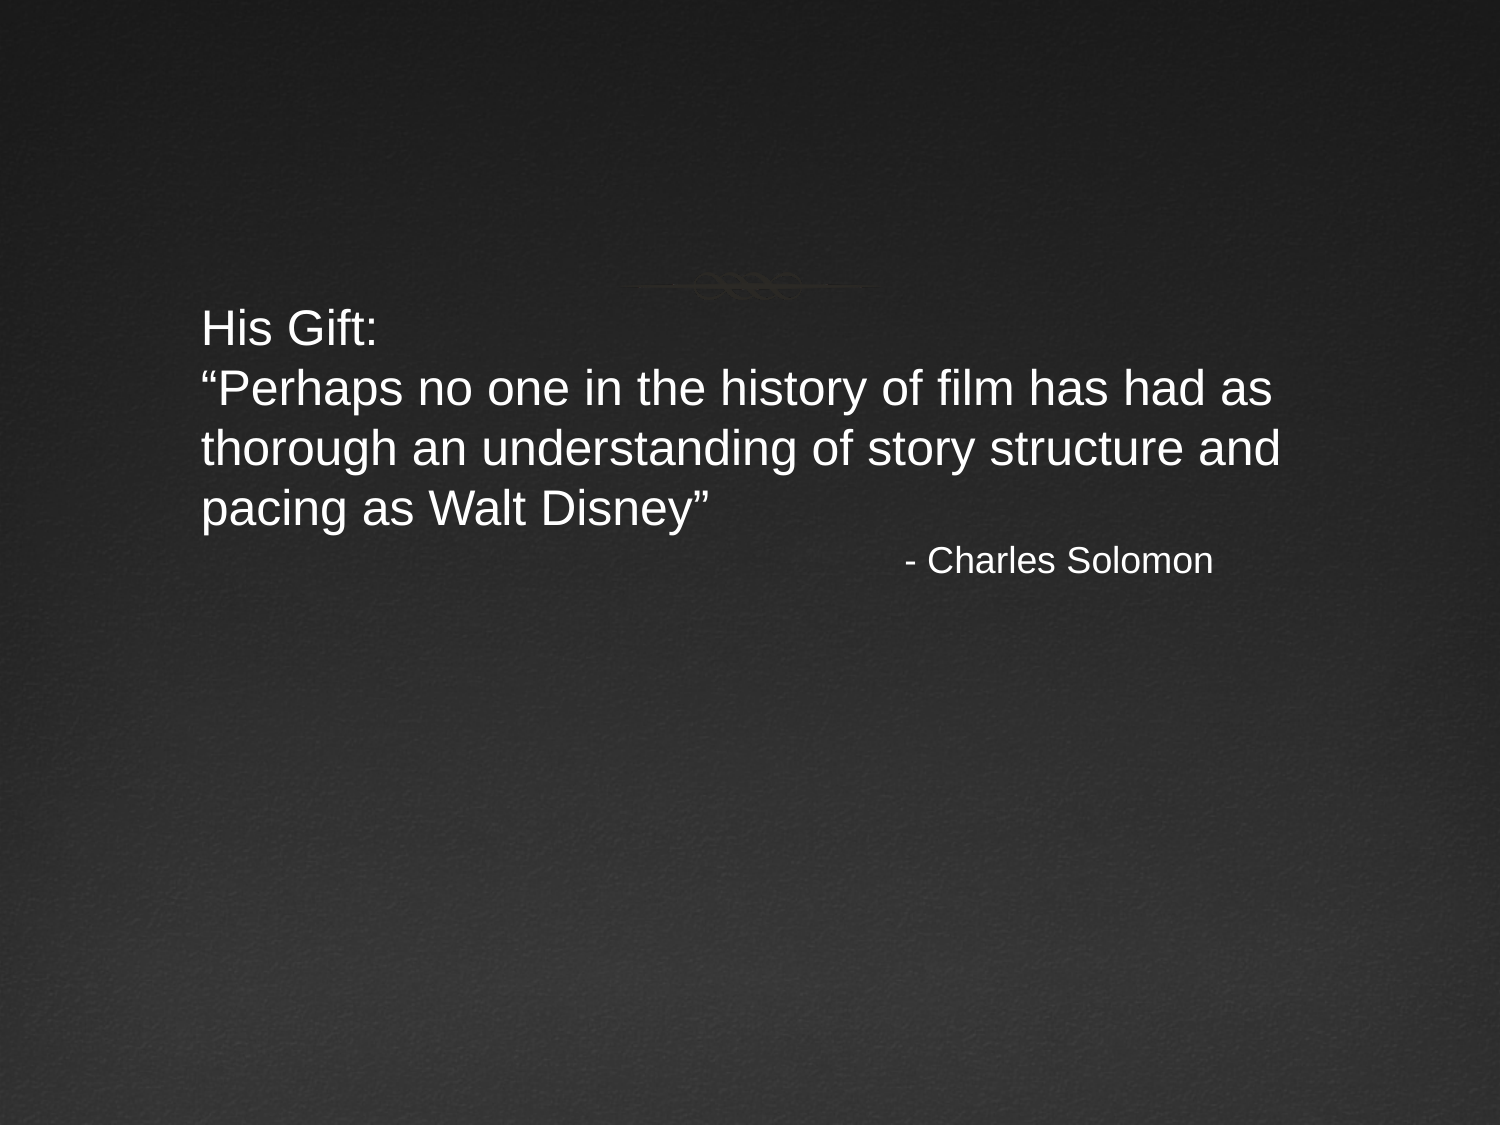

His Gift:
“Perhaps no one in the history of film has had as thorough an understanding of story structure and pacing as Walt Disney”
                                                                   - Charles Solomon